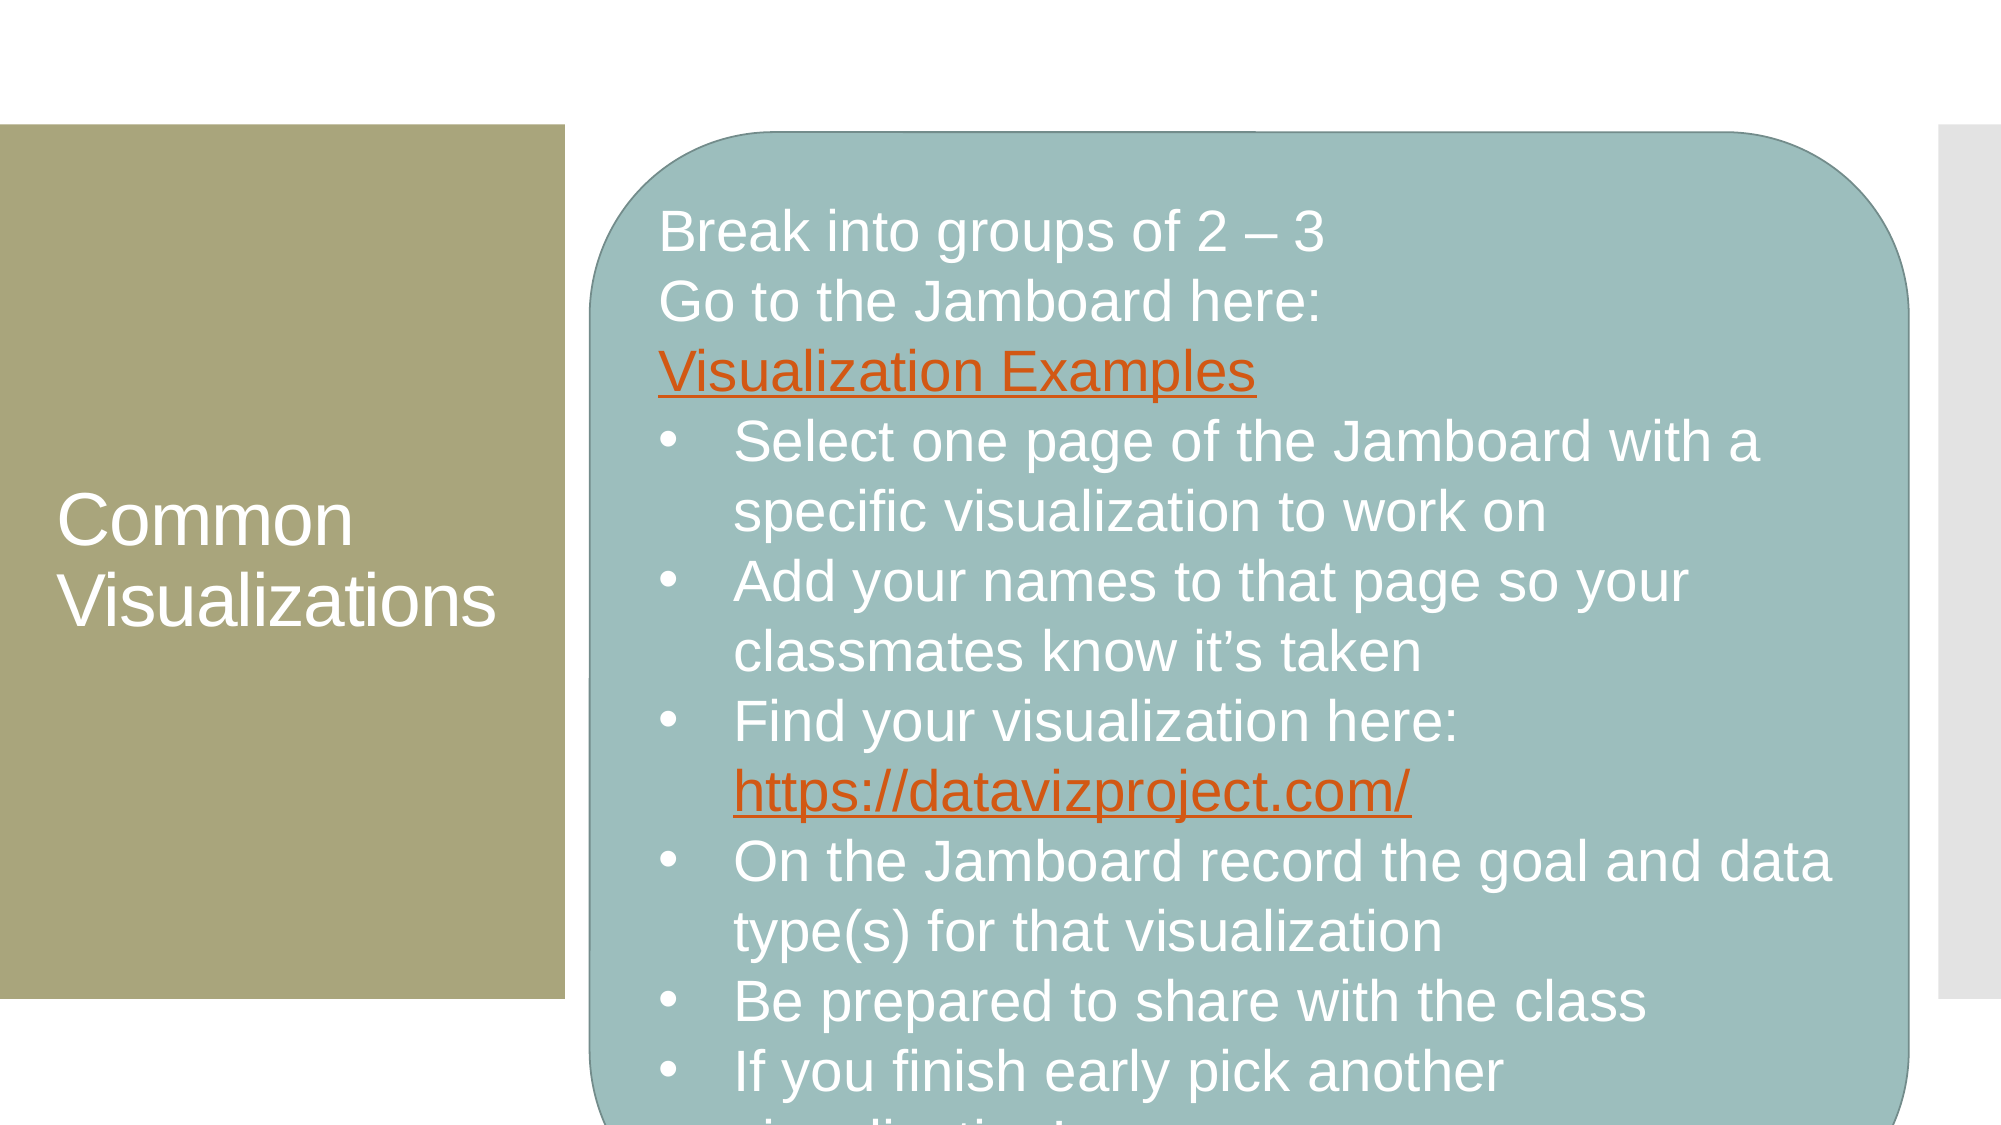

Break into groups of 2 – 3
Go to the Jamboard here: Visualization Examples
Select one page of the Jamboard with a specific visualization to work on
Add your names to that page so your classmates know it’s taken
Find your visualization here: https://datavizproject.com/
On the Jamboard record the goal and data type(s) for that visualization
Be prepared to share with the class
If you finish early pick another visualization!
# Common Visualizations